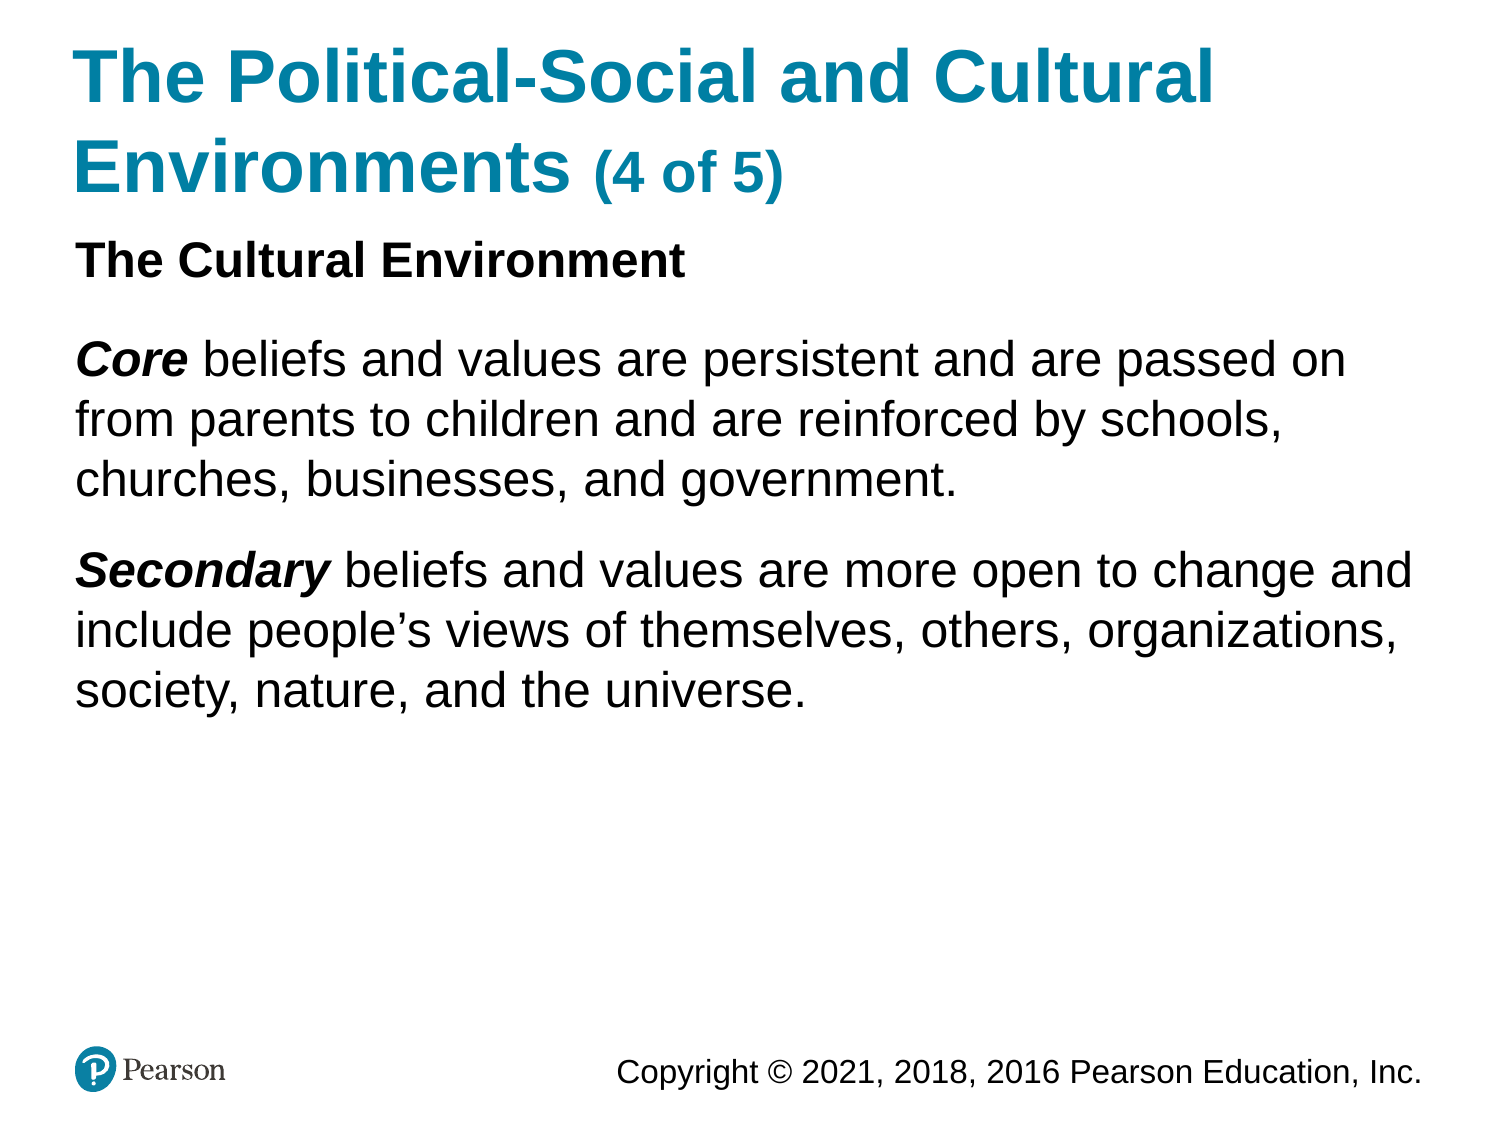

# The Political-Social and Cultural Environments (4 of 5)
The Cultural Environment
Core beliefs and values are persistent and are passed on from parents to children and are reinforced by schools, churches, businesses, and government.
Secondary beliefs and values are more open to change and include people’s views of themselves, others, organizations, society, nature, and the universe.